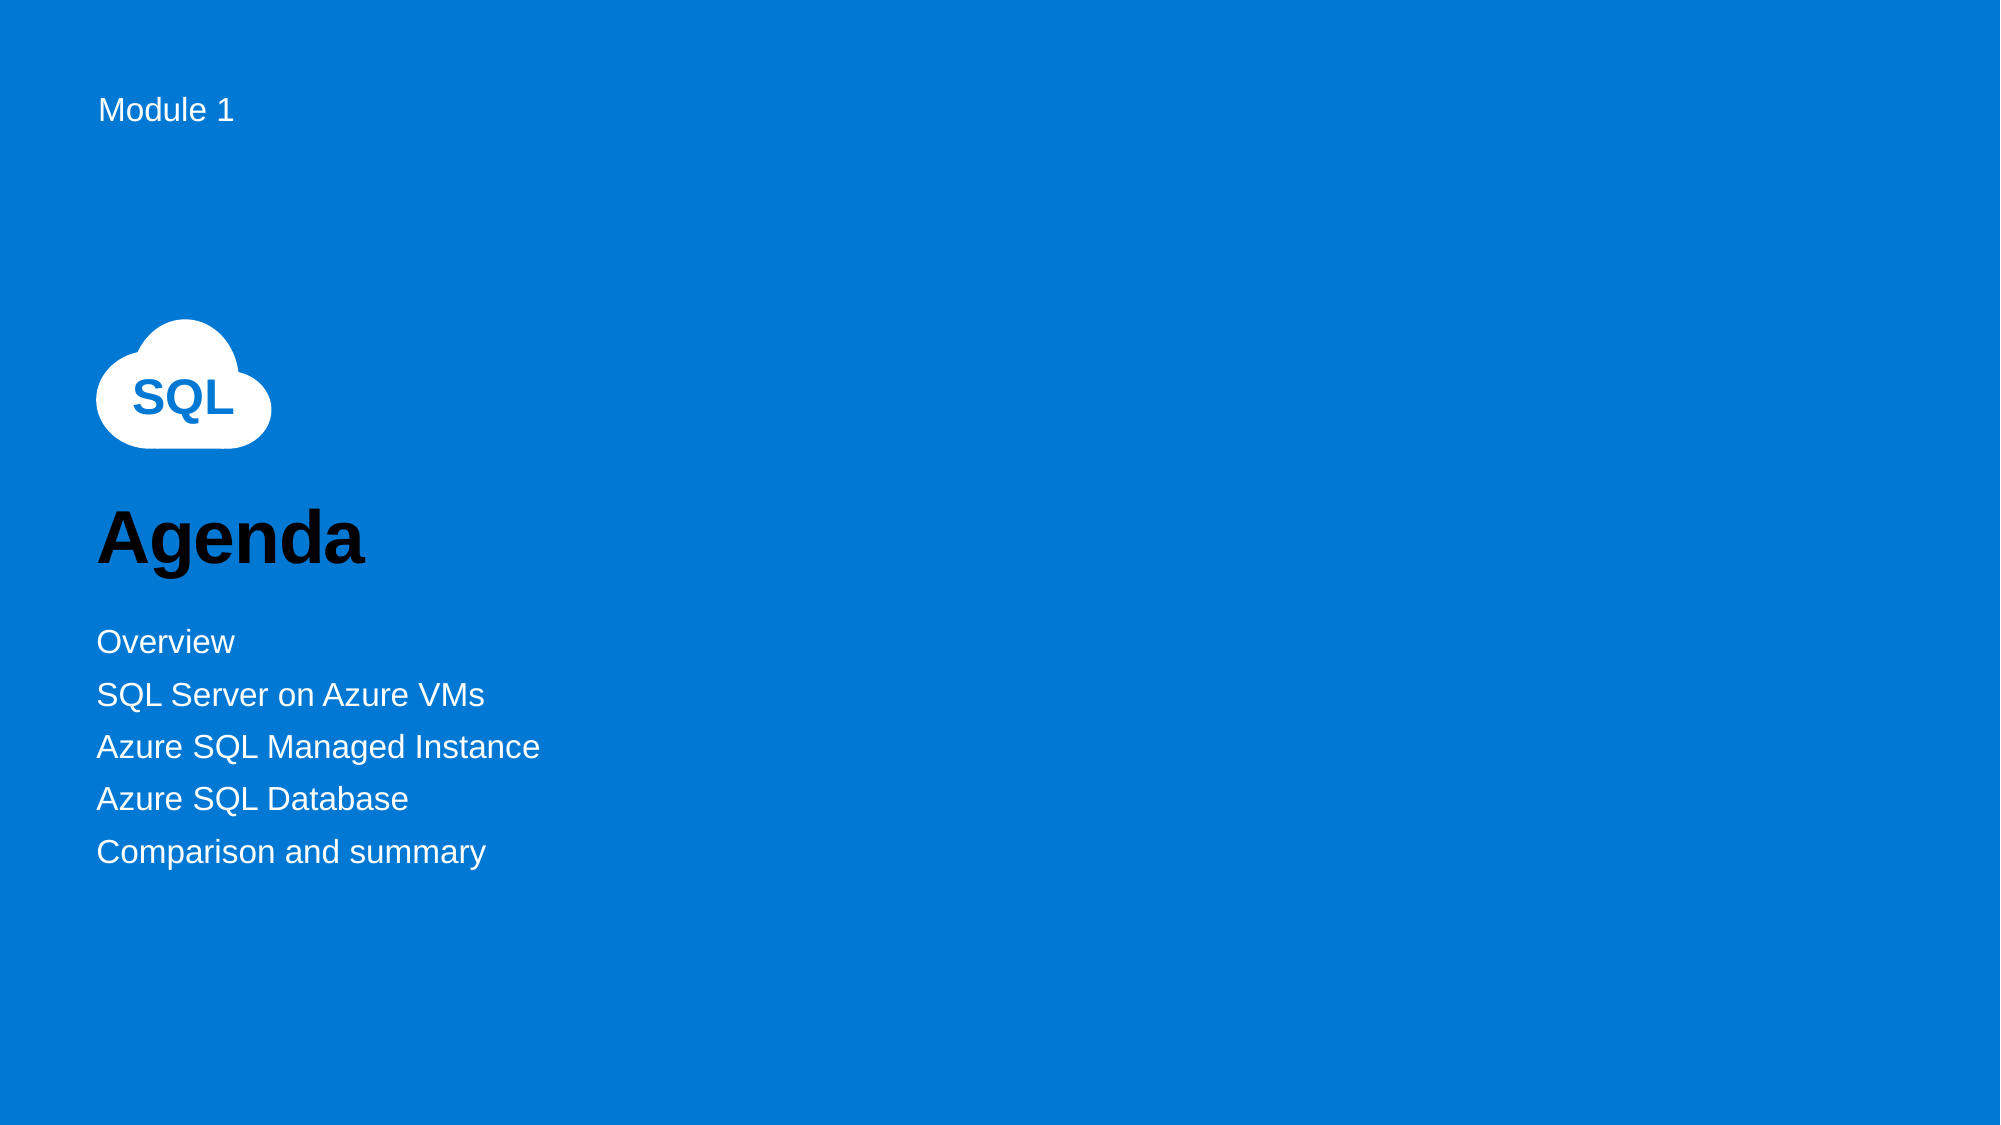

Module 1

SQL
# Agenda
Overview
SQL Server on Azure VMs
Azure SQL Managed Instance
Azure SQL Database
Comparison and summary